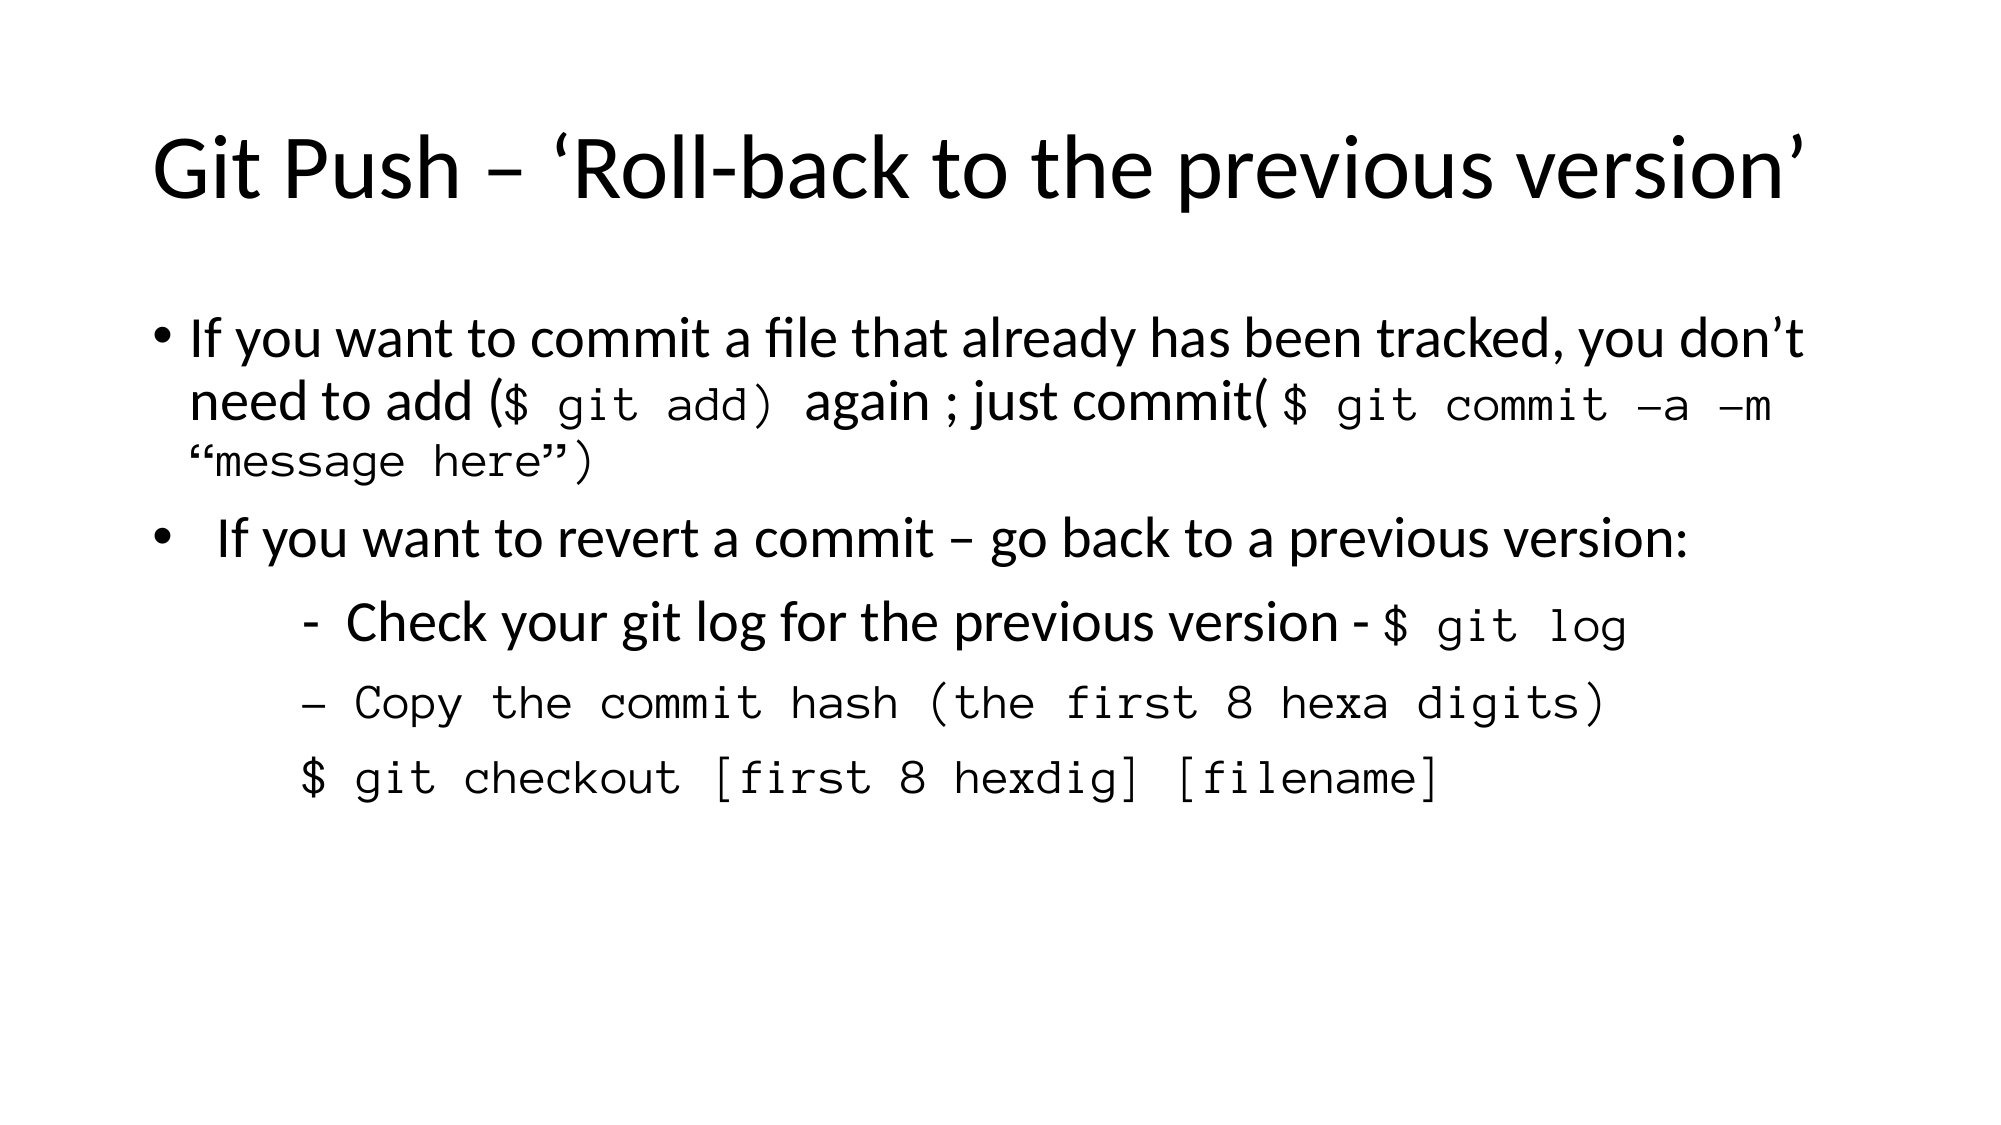

# Git Push – ‘Roll-back to the previous version’
If you want to commit a file that already has been tracked, you don’t need to add ($ git add) again ; just commit( $ git commit –a –m “message here”)
  If you want to revert a commit – go back to a previous version:
	-  Check your git log for the previous version - $ git log
	- Copy the commit hash (the first 8 hexa digits)
	$ git checkout [first 8 hexdig] [filename]